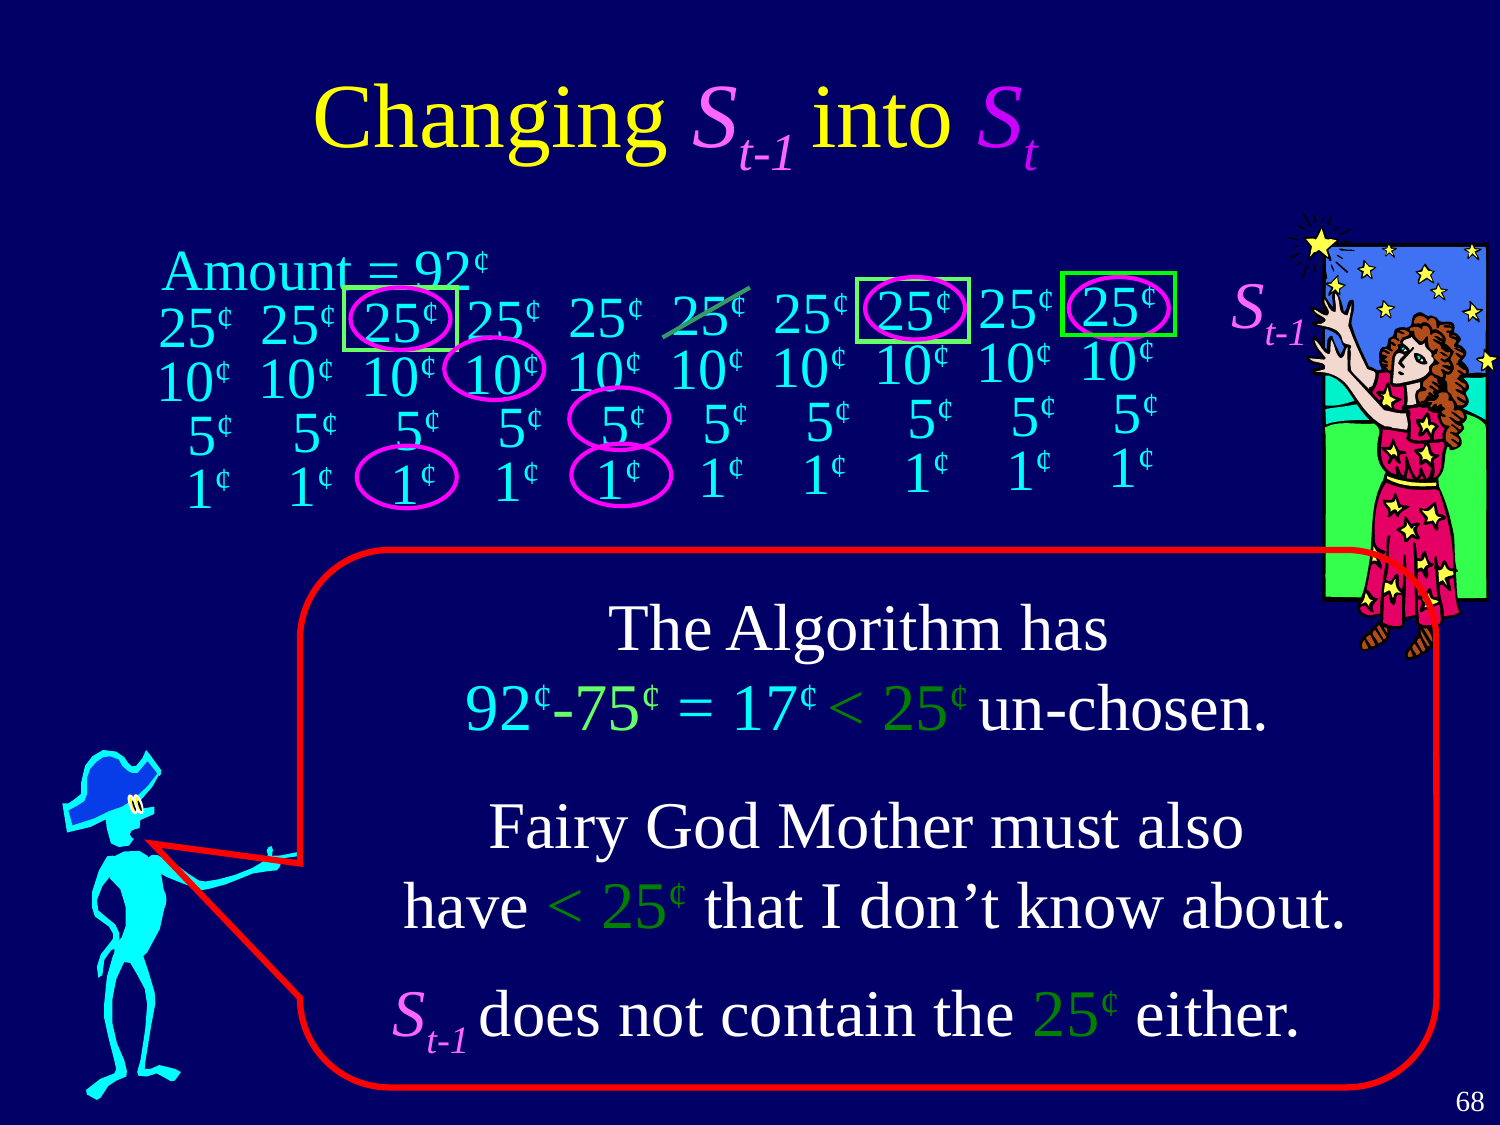

# Changing St-1 into St

Amount = 92¢
25¢
25¢
25¢
25¢
25¢
25¢
25¢
25¢
25¢
25¢
 10¢
 10¢
 10¢
 10¢
 10¢
 10¢
 10¢
 10¢
 10¢
 10¢
 5¢
 5¢
 5¢
 5¢
 5¢
 5¢
 5¢
 5¢
 5¢
 5¢
 1¢
 1¢
 1¢
 1¢
 1¢
 1¢
 1¢
 1¢
 1¢
 1¢
St-1

Fairy God Mother must also
have < 25¢ that I don’t know about.

The Algorithm has
92¢-75¢ = 17¢ < 25¢ un-chosen.

St-1 does not contain the 25¢ either.